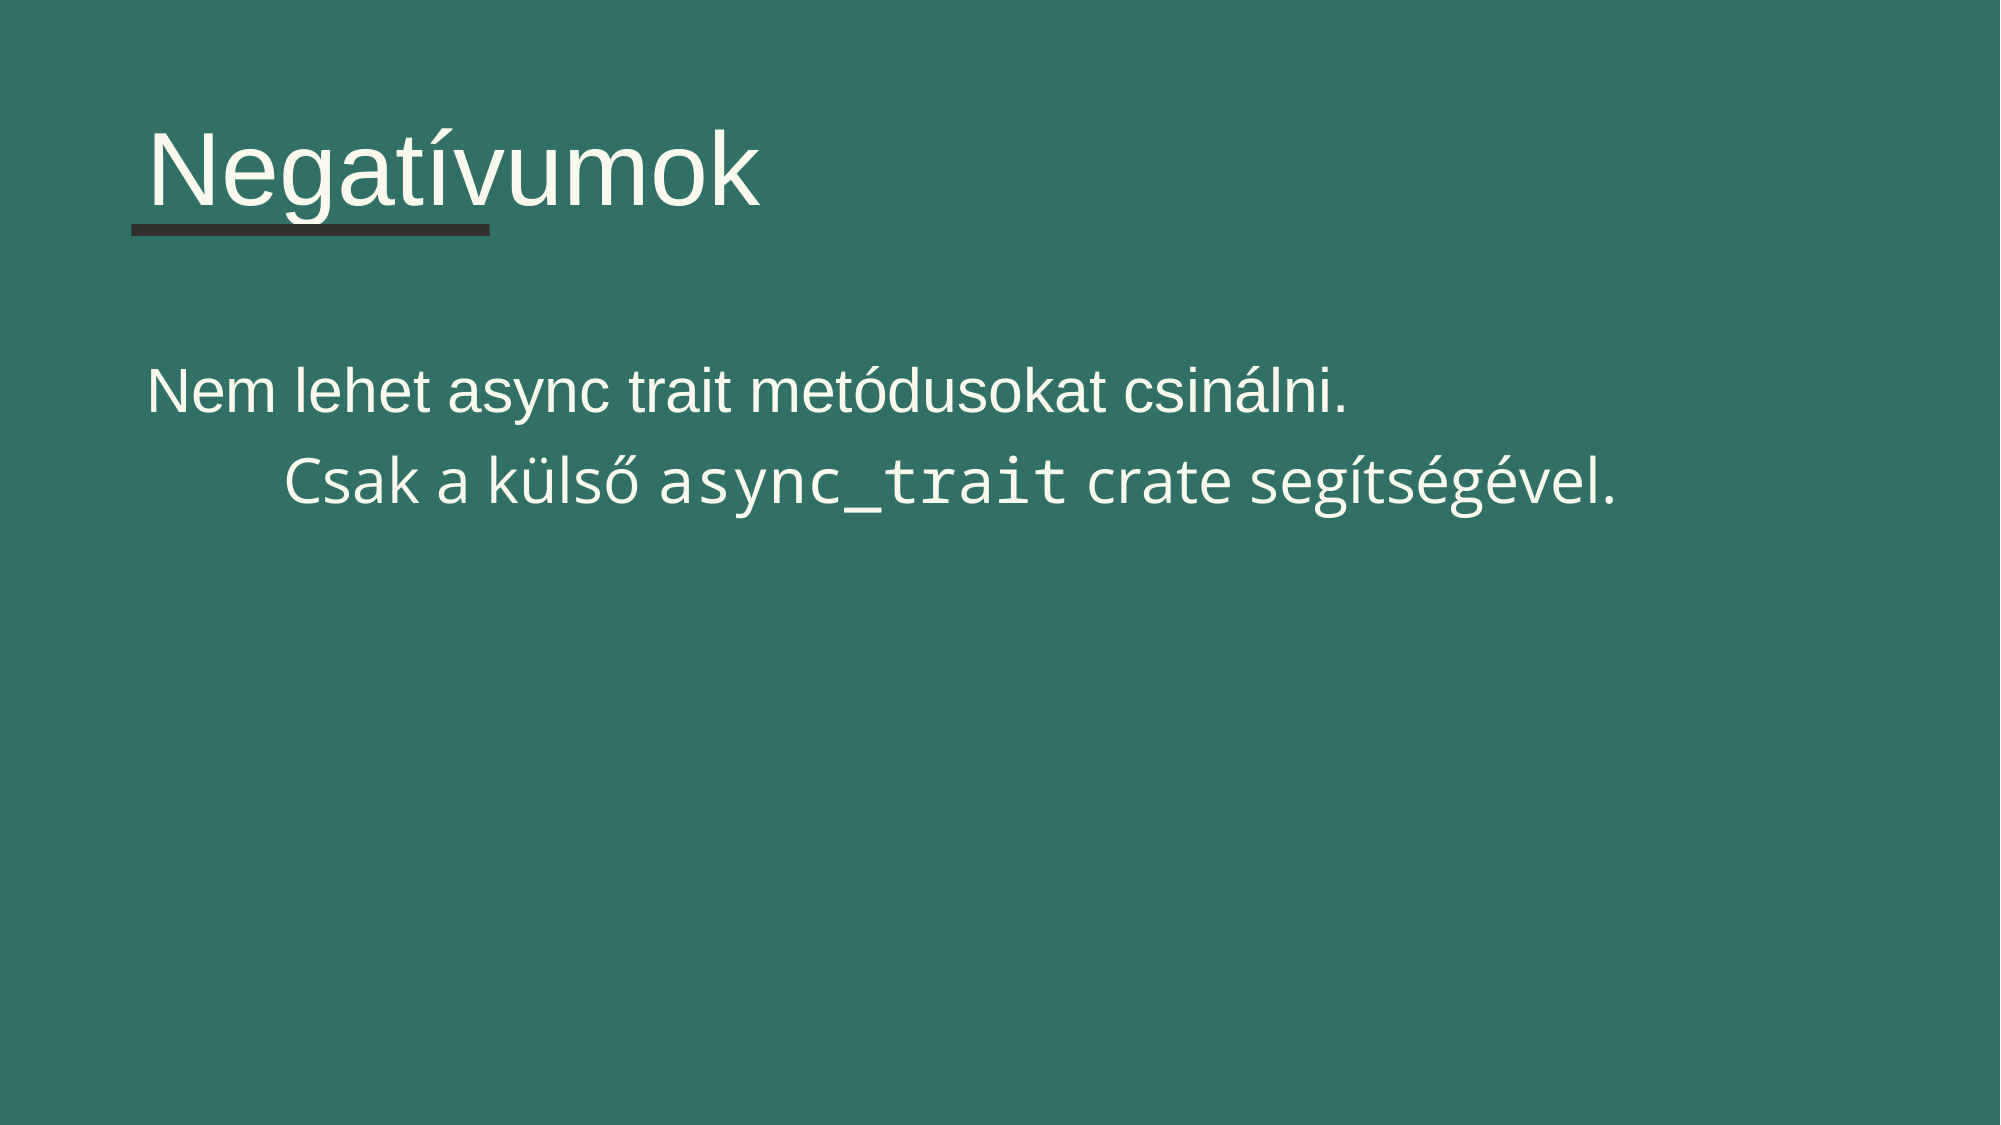

Negatívumok

Nem lehet async trait metódusokat csinálni.
Csak a külső async_trait crate segítségével.